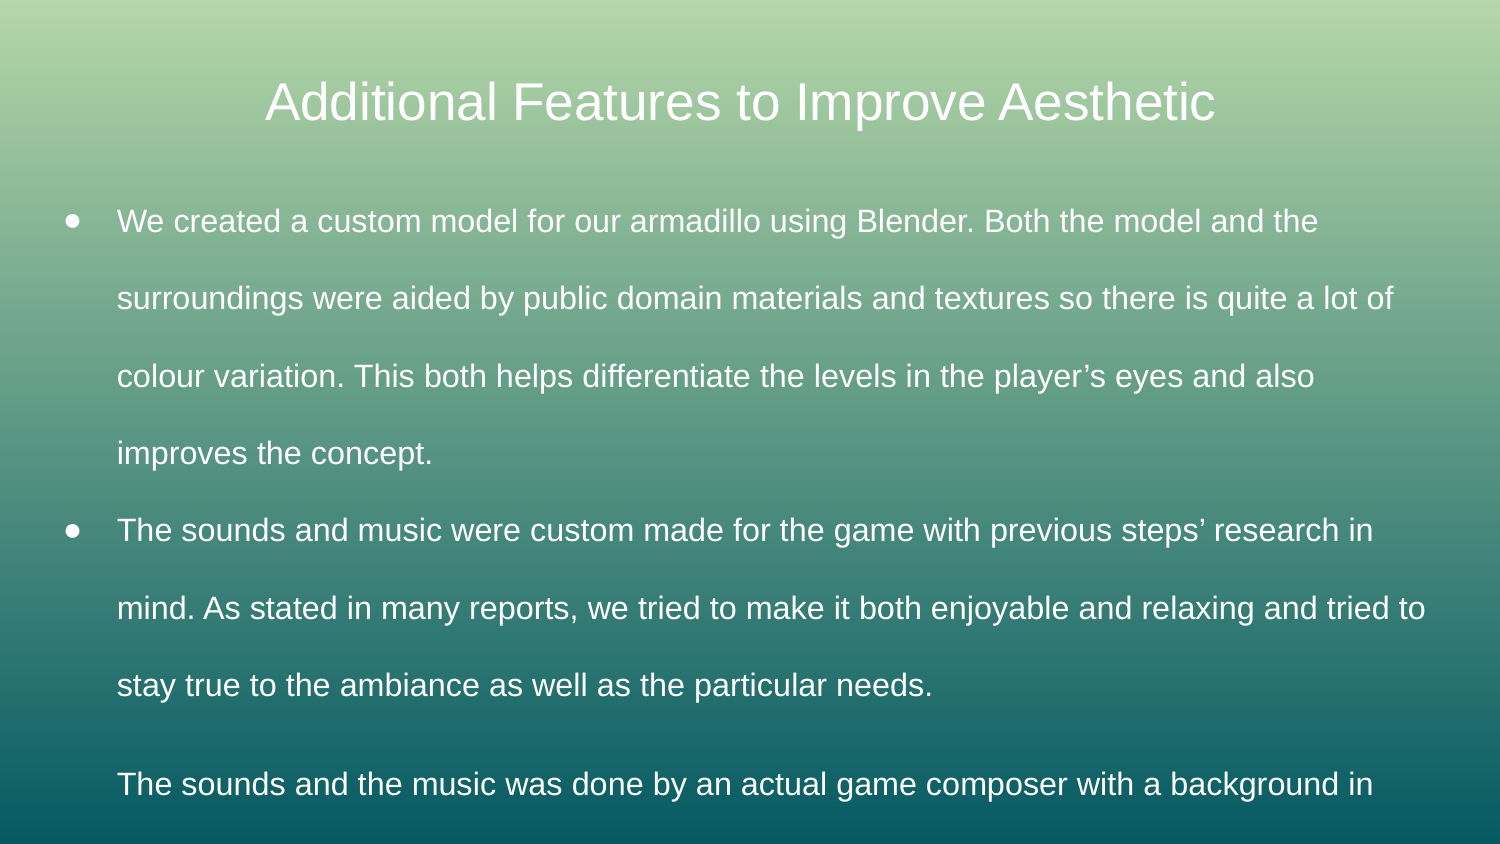

# Additional Features to Improve Aesthetic
We created a custom model for our armadillo using Blender. Both the model and the surroundings were aided by public domain materials and textures so there is quite a lot of colour variation. This both helps differentiate the levels in the player’s eyes and also improves the concept.
The sounds and music were custom made for the game with previous steps’ research in mind. As stated in many reports, we tried to make it both enjoyable and relaxing and tried to stay true to the ambiance as well as the particular needs.
The sounds and the music was done by an actual game composer with a background in jazz, Kıvanç Nadir.